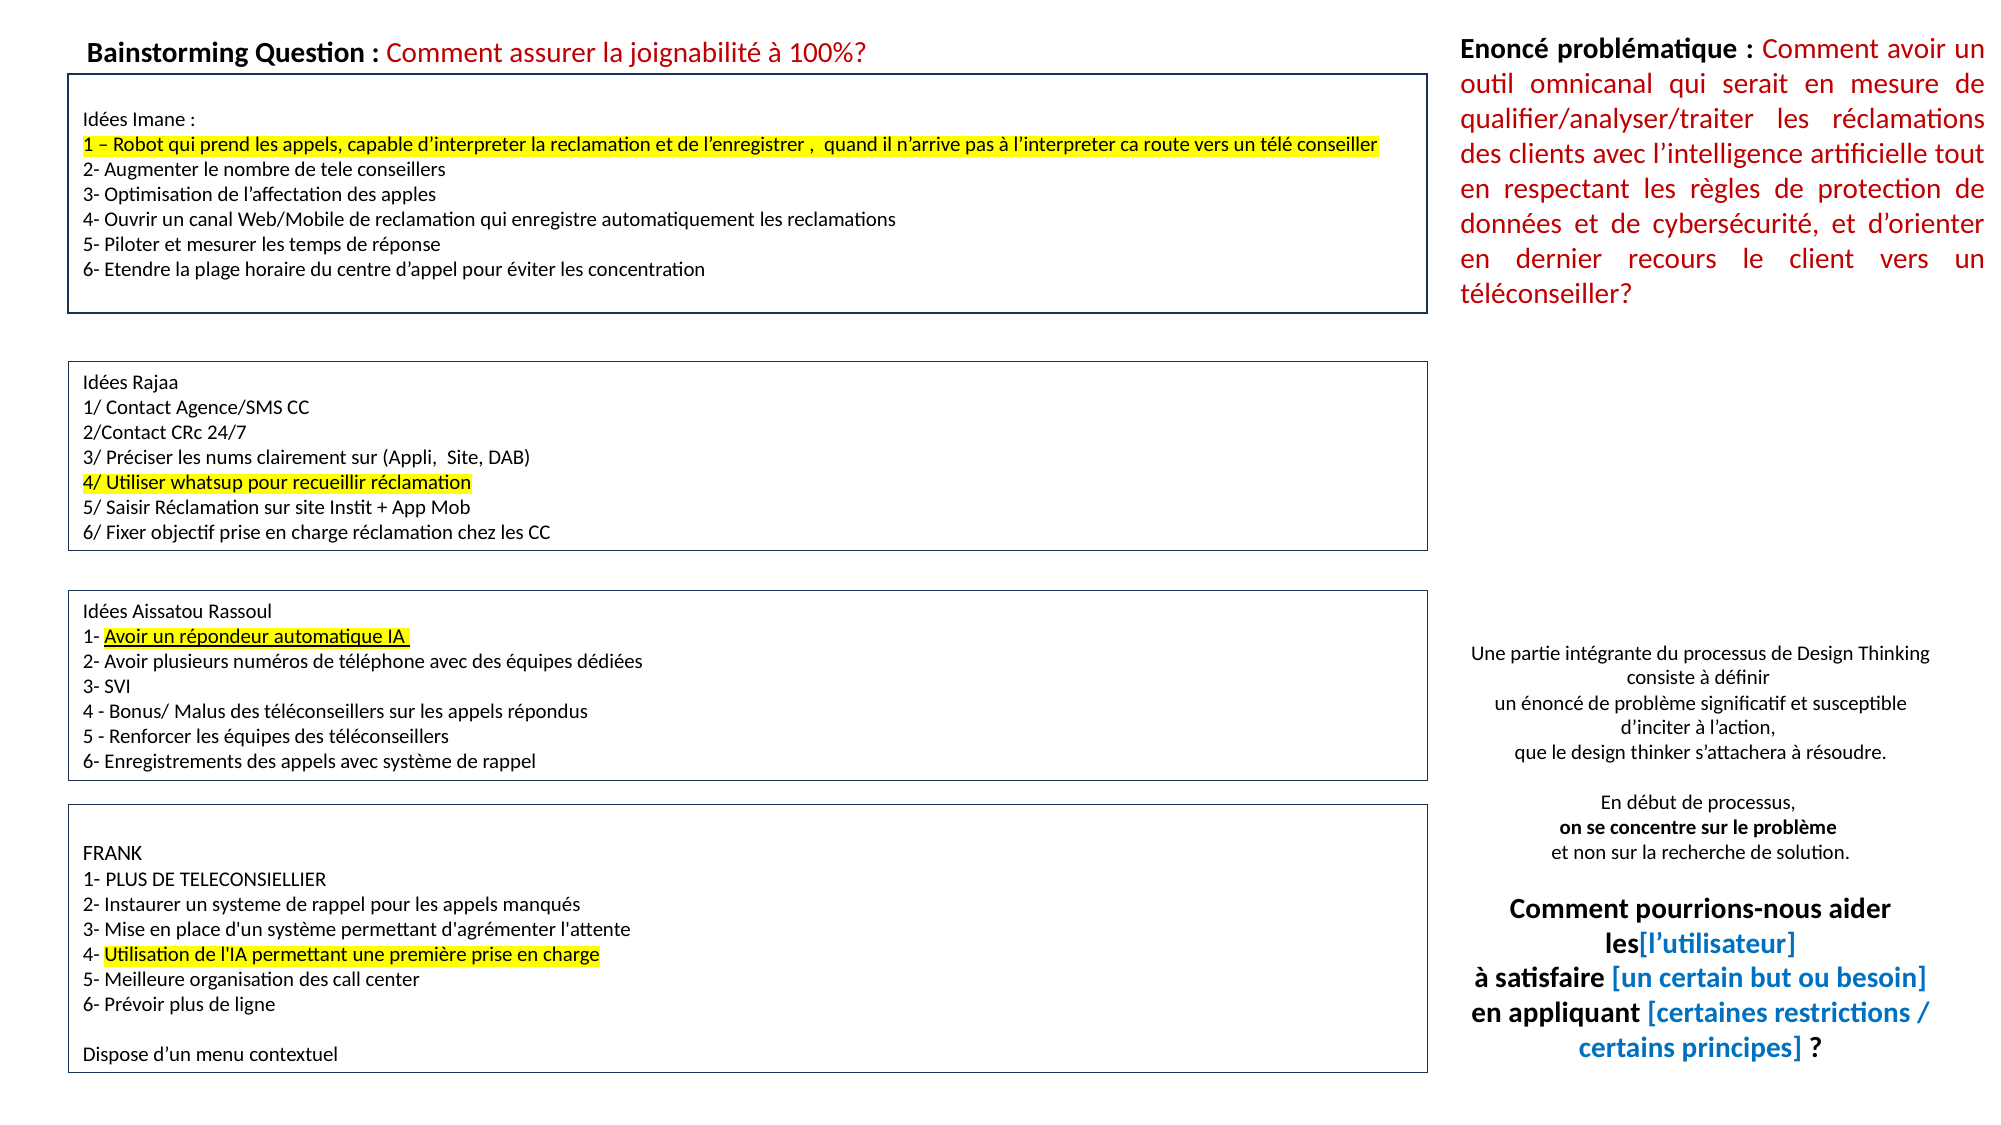

Enoncé problématique : Comment avoir un outil omnicanal qui serait en mesure de qualifier/analyser/traiter les réclamations des clients avec l’intelligence artificielle tout en respectant les règles de protection de données et de cybersécurité, et d’orienter en dernier recours le client vers un téléconseiller?
Bainstorming Question : Comment assurer la joignabilité à 100%?
Idées Imane :
1 – Robot qui prend les appels, capable d’interpreter la reclamation et de l’enregistrer ,  quand il n’arrive pas à l’interpreter ca route vers un télé conseiller
2- Augmenter le nombre de tele conseillers
3- Optimisation de l’affectation des apples
4- Ouvrir un canal Web/Mobile de reclamation qui enregistre automatiquement les reclamations
5- Piloter et mesurer les temps de réponse
6- Etendre la plage horaire du centre d’appel pour éviter les concentration
Idées Rajaa
1/ Contact Agence/SMS CC
2/Contact CRc 24/7
3/ Préciser les nums clairement sur (Appli,  Site, DAB)
4/ Utiliser whatsup pour recueillir réclamation
5/ Saisir Réclamation sur site Instit + App Mob
6/ Fixer objectif prise en charge réclamation chez les CC
Idées Aissatou Rassoul
1- Avoir un répondeur automatique IA
2- Avoir plusieurs numéros de téléphone avec des équipes dédiées
3- SVI
4 - Bonus/ Malus des téléconseillers sur les appels répondus
5 - Renforcer les équipes des téléconseillers
6- Enregistrements des appels avec système de rappel
Une partie intégrante du processus de Design Thinking consiste à définir
un énoncé de problème significatif et susceptible d’inciter à l’action,
que le design thinker s’attachera à résoudre.

En début de processus,
on se concentre sur le problème
et non sur la recherche de solution.

Comment pourrions-nous aider les[l’utilisateur]
à satisfaire [un certain but ou besoin]
en appliquant [certaines restrictions / certains principes] ?

FRANK
1- PLUS DE TELECONSIELLIER
2- Instaurer un systeme de rappel pour les appels manqués
3- Mise en place d'un système permettant d'agrémenter l'attente
4- Utilisation de l'IA permettant une première prise en charge
5- Meilleure organisation des call center
6- Prévoir plus de ligne

Dispose d’un menu contextuel